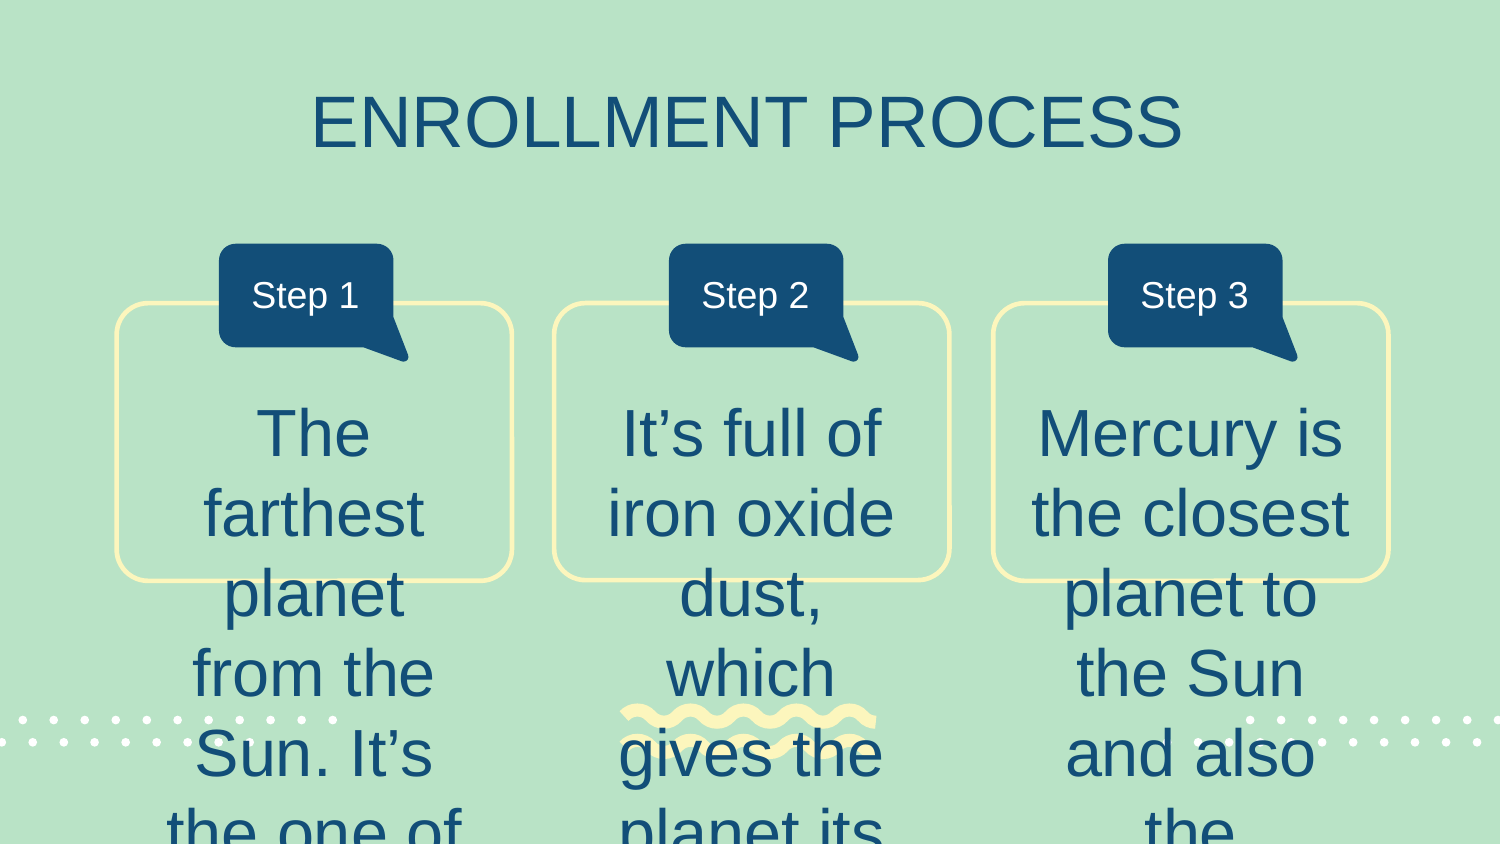

# ENROLLMENT PROCESS
Step 1
Step 2
Step 3

It’s full of iron oxide dust, which gives the planet its reddish cast
The farthest planet from the Sun. It’s the one of the largest by diameter
Mercury is the closest planet to the Sun and also the smallest one